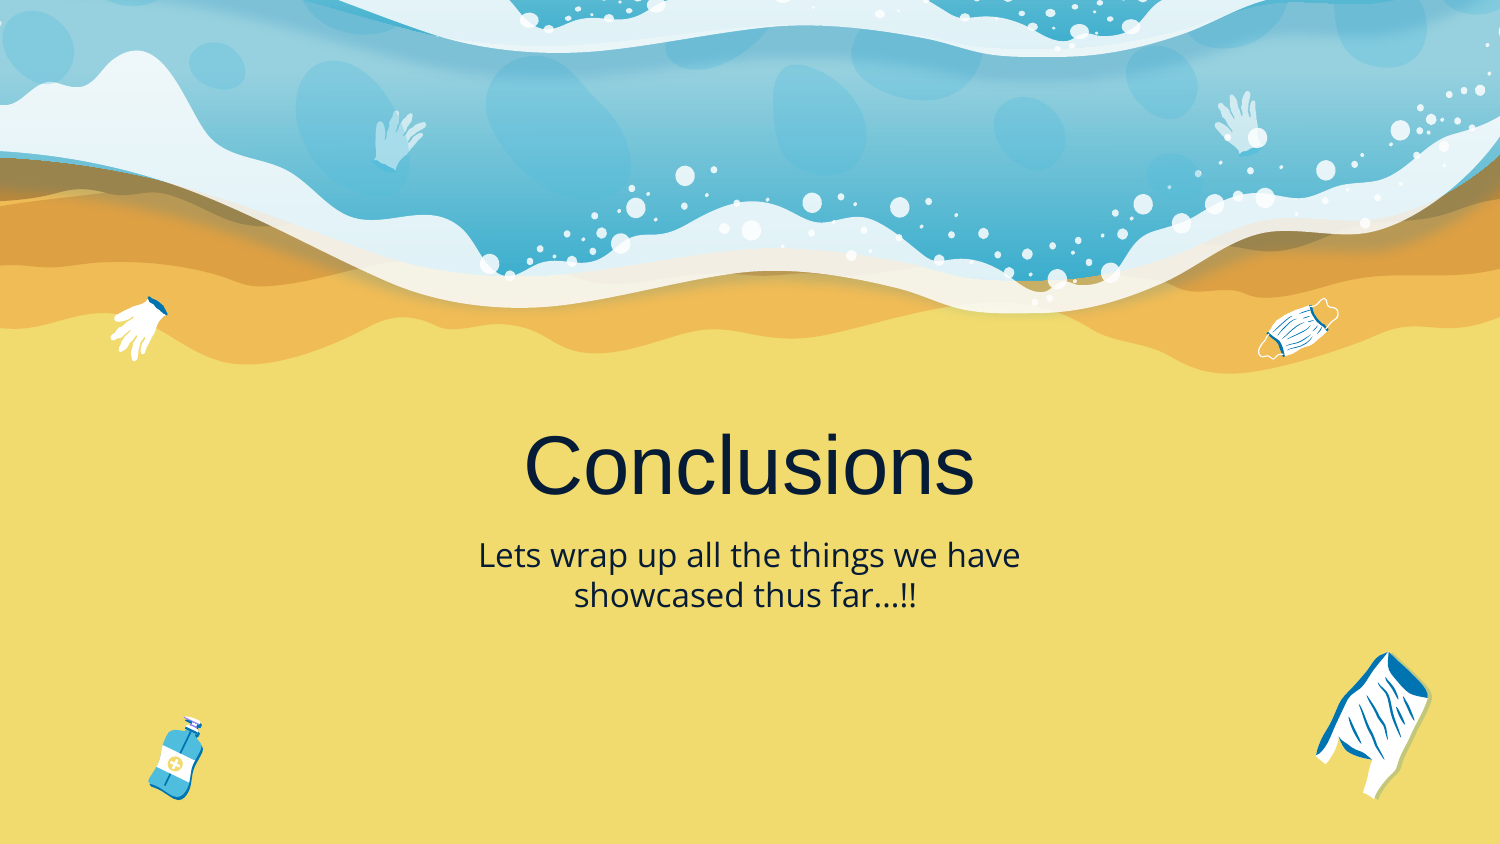

# Conclusions
Lets wrap up all the things we have showcased thus far…!!